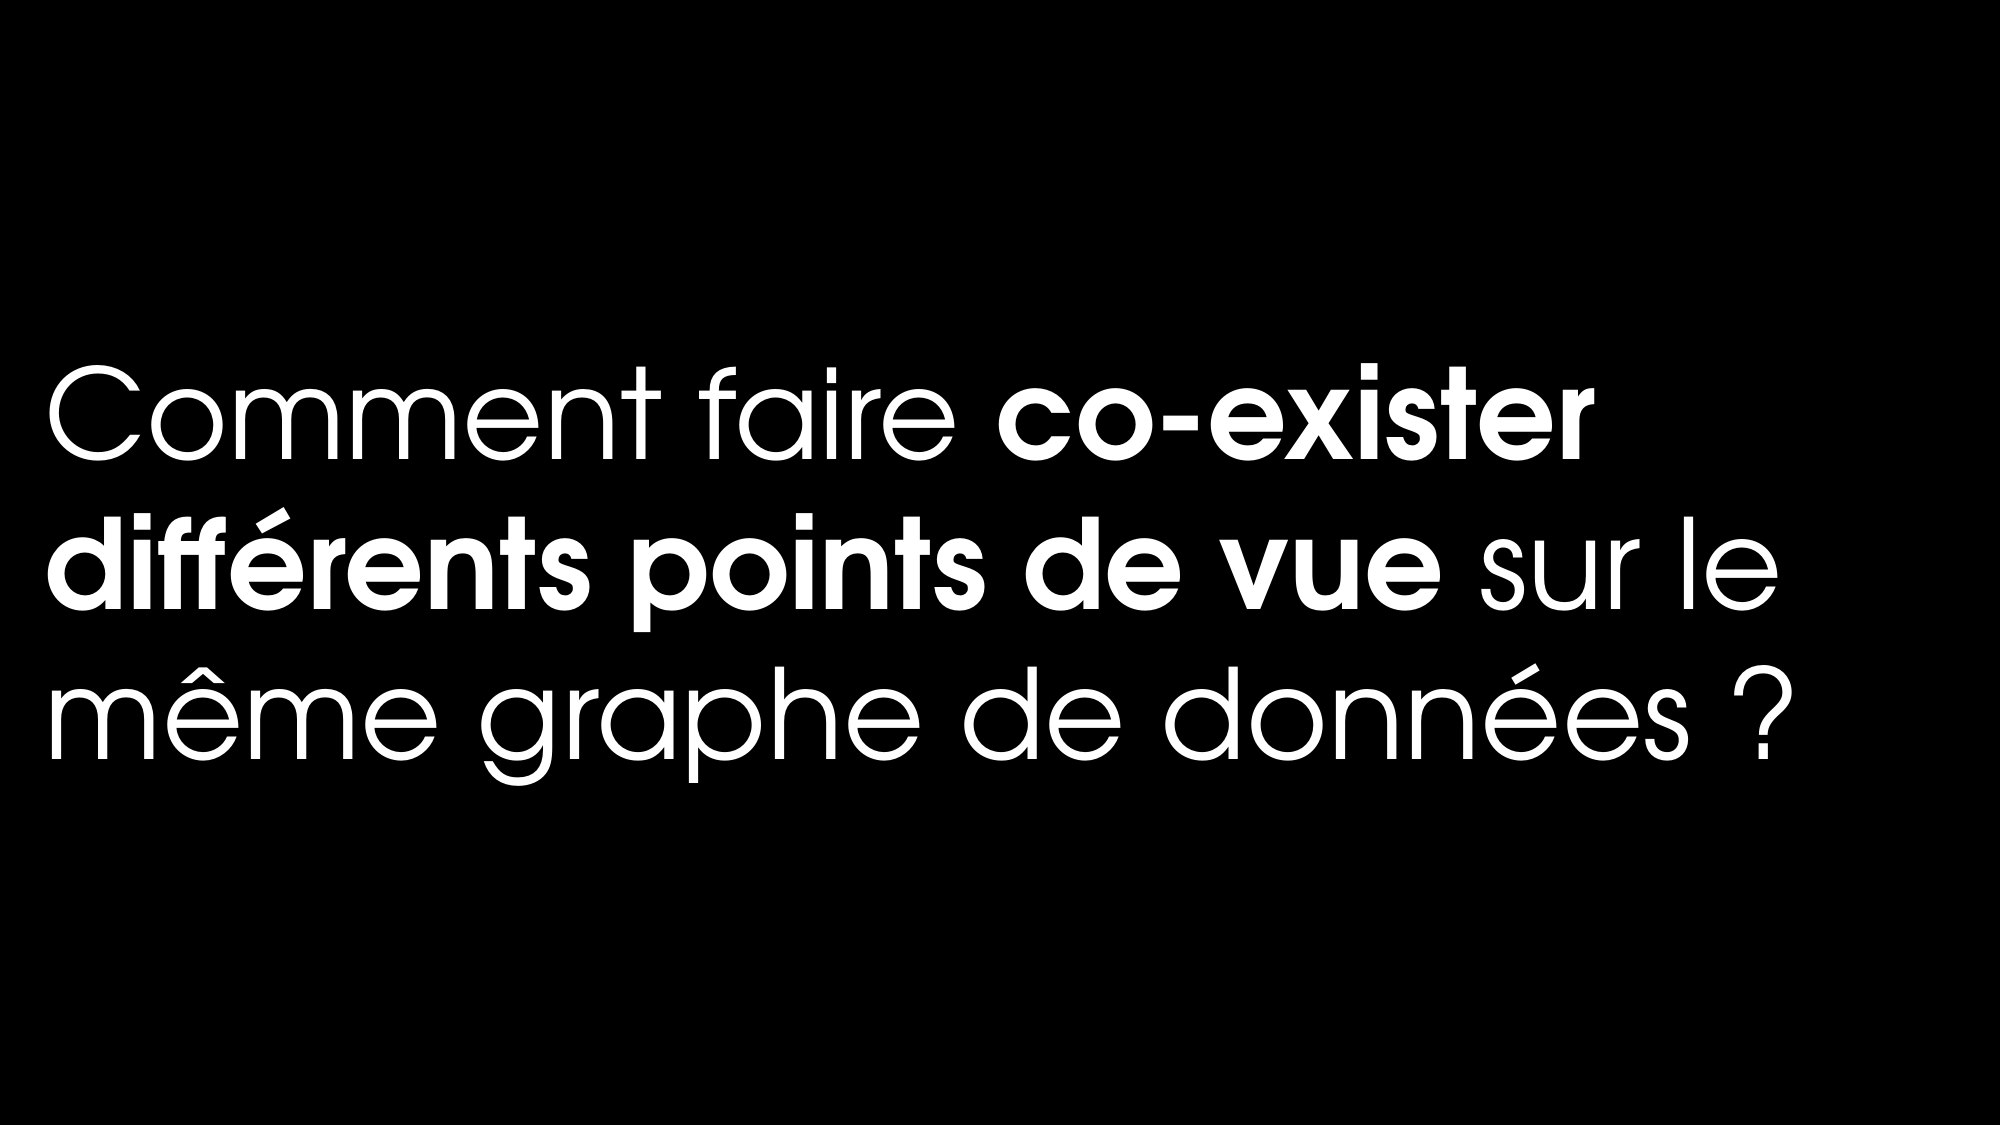

Comment faire co-exister différents points de vue sur le même graphe de données ?